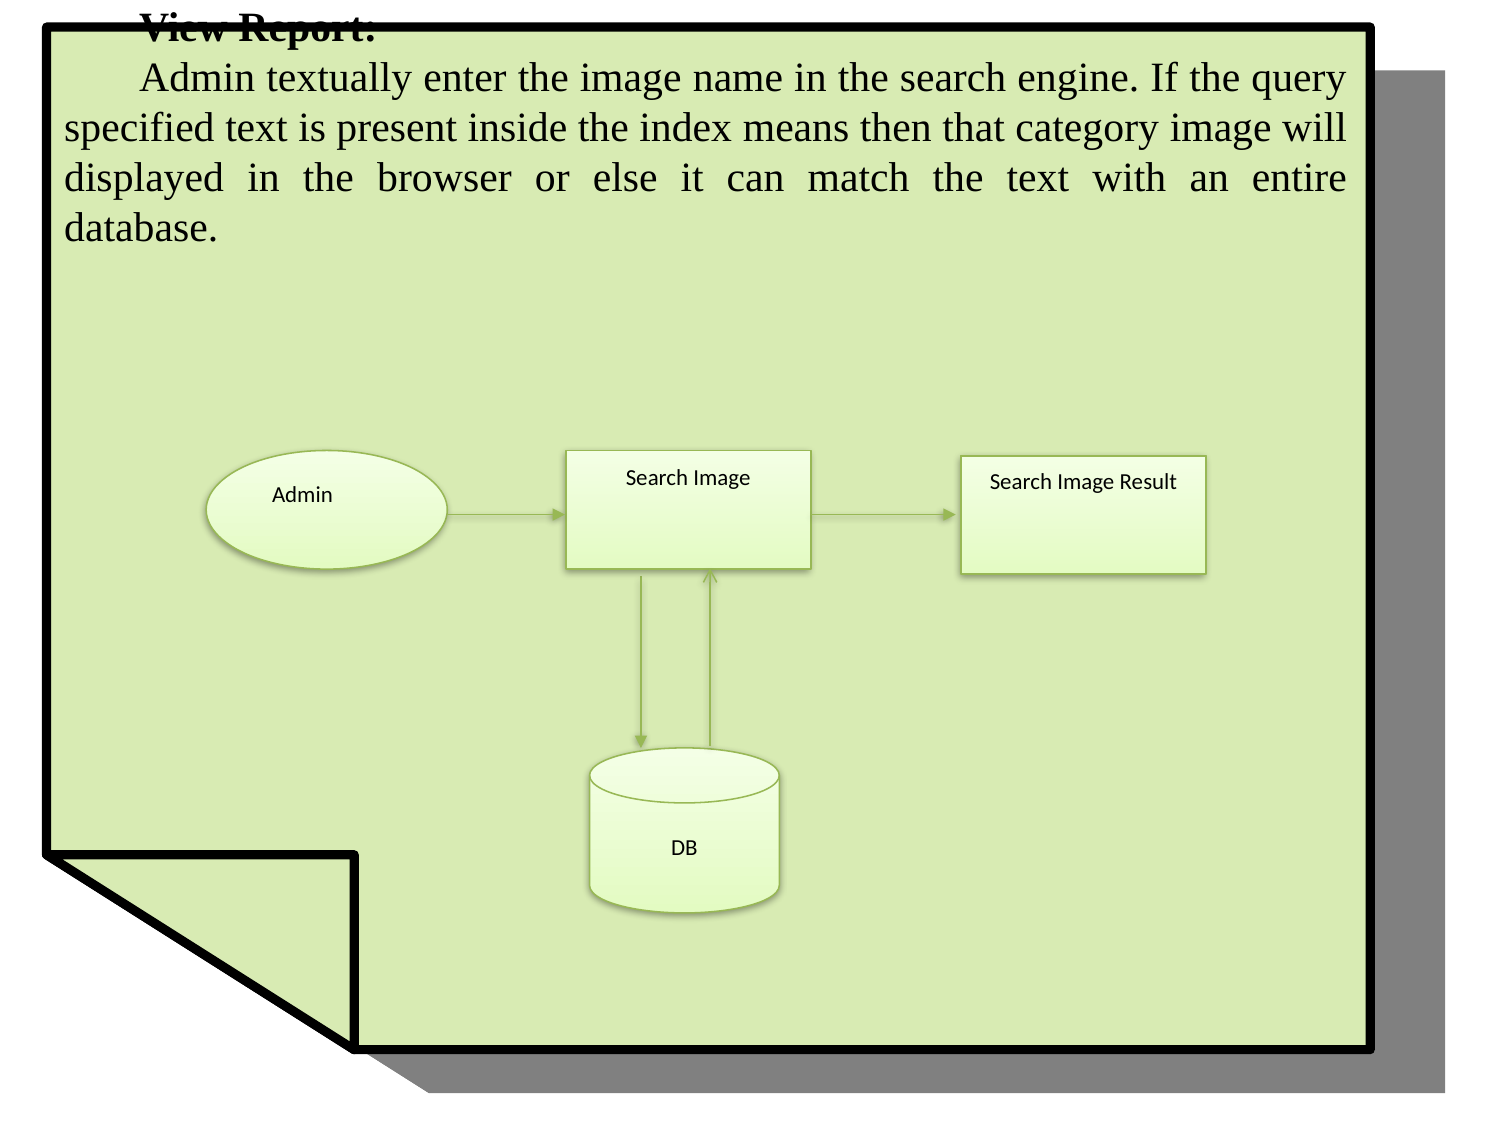

View Report:
Admin textually enter the image name in the search engine. If the query specified text is present inside the index means then that category image will displayed in the browser or else it can match the text with an entire database.

   Admin
Search Image

Search Image Result

DB